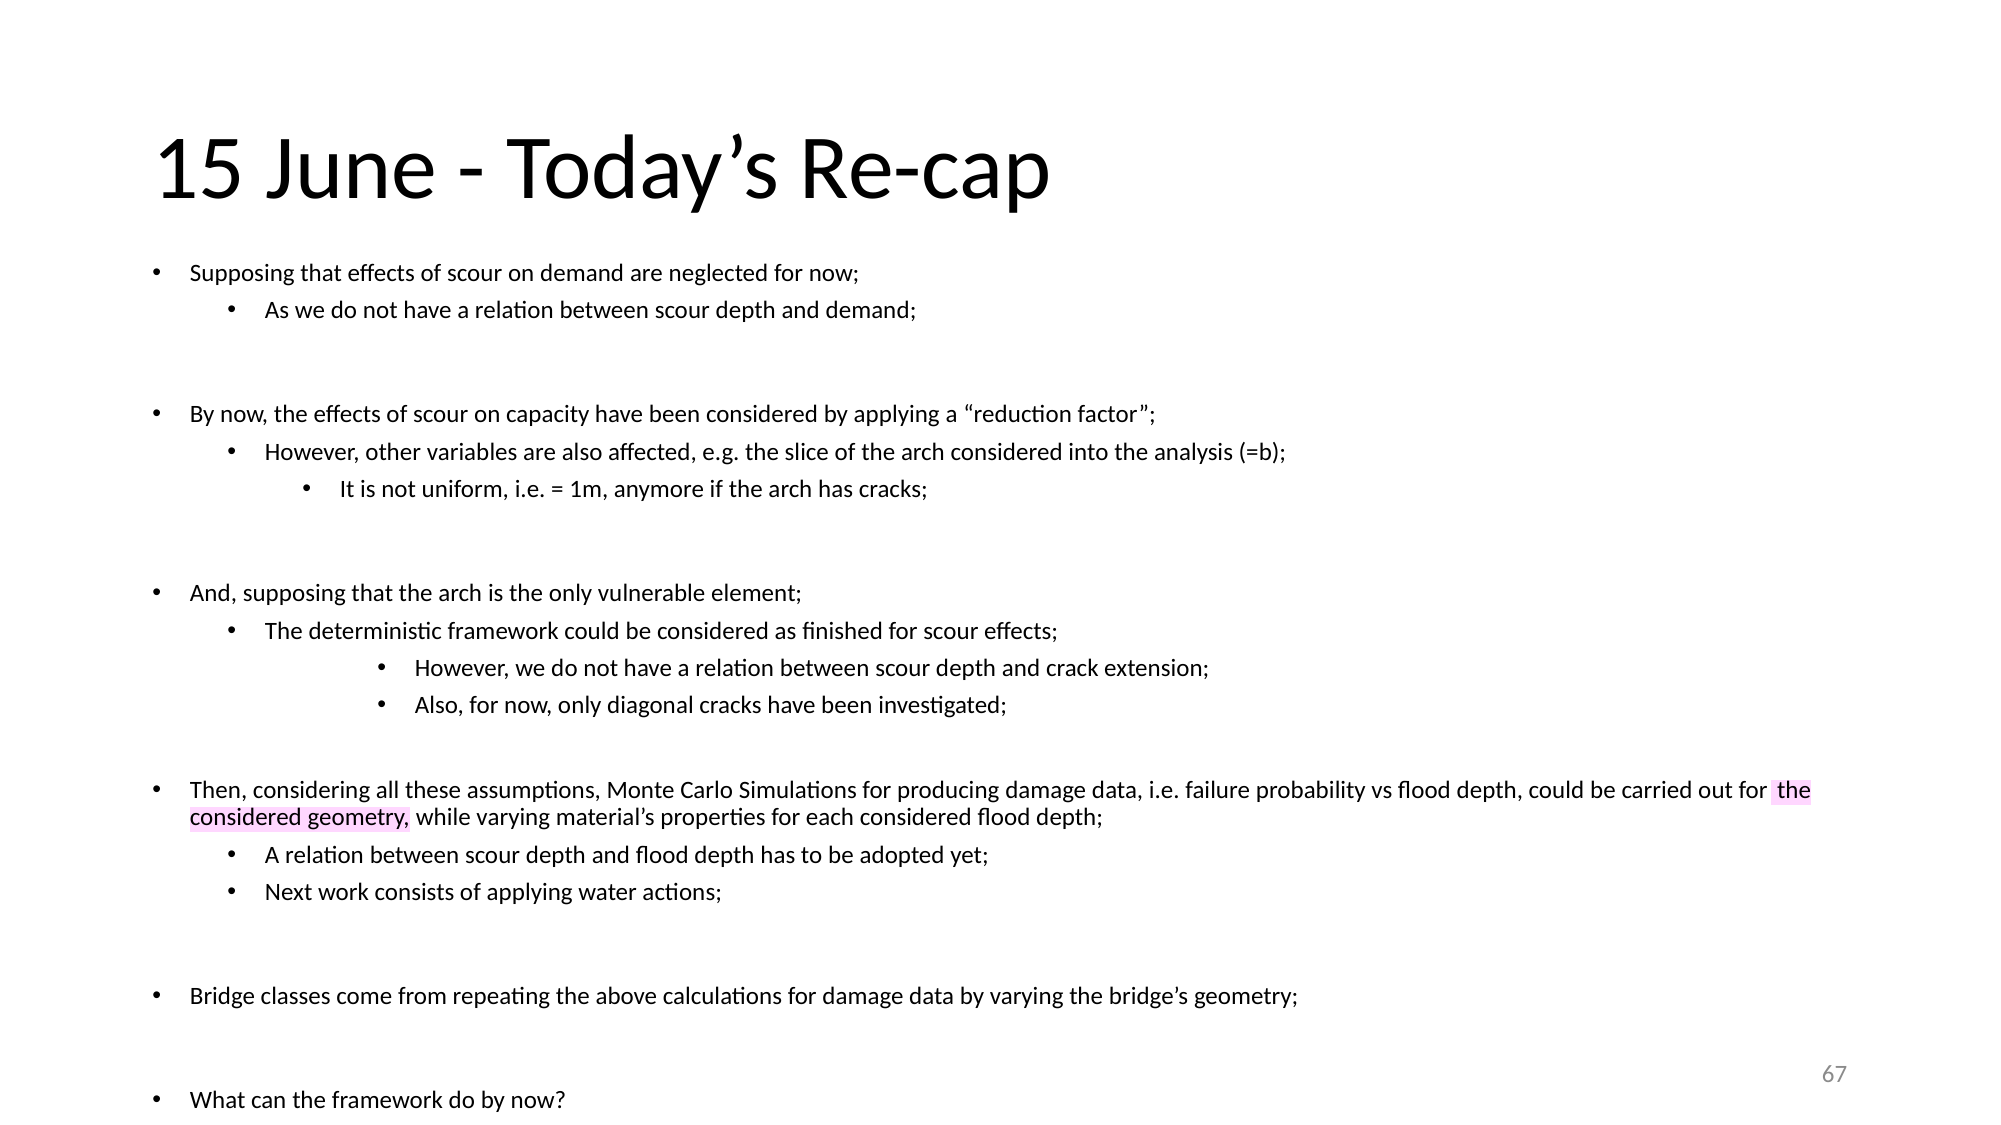

# 15 June - Today’s Re-cap
Supposing that effects of scour on demand are neglected for now;
As we do not have a relation between scour depth and demand;

By now, the effects of scour on capacity have been considered by applying a “reduction factor”;
However, other variables are also affected, e.g. the slice of the arch considered into the analysis (=b);
It is not uniform, i.e. = 1m, anymore if the arch has cracks;

And, supposing that the arch is the only vulnerable element;
The deterministic framework could be considered as finished for scour effects;
However, we do not have a relation between scour depth and crack extension;
Also, for now, only diagonal cracks have been investigated;

Then, considering all these assumptions, Monte Carlo Simulations for producing damage data, i.e. failure probability vs flood depth, could be carried out for the considered geometry, while varying material’s properties for each considered flood depth;
A relation between scour depth and flood depth has to be adopted yet;
Next work consists of applying water actions;

Bridge classes come from repeating the above calculations for damage data by varying the bridge’s geometry;

What can the framework do by now?
It can assess the resistance of a masonry arch at the ULS under vertical loads without and with scour, and without flood actions;
What about uncertainties in the model? The DMRB suggests to use a DEMAND partial factor greater or at least equal to 1;
67